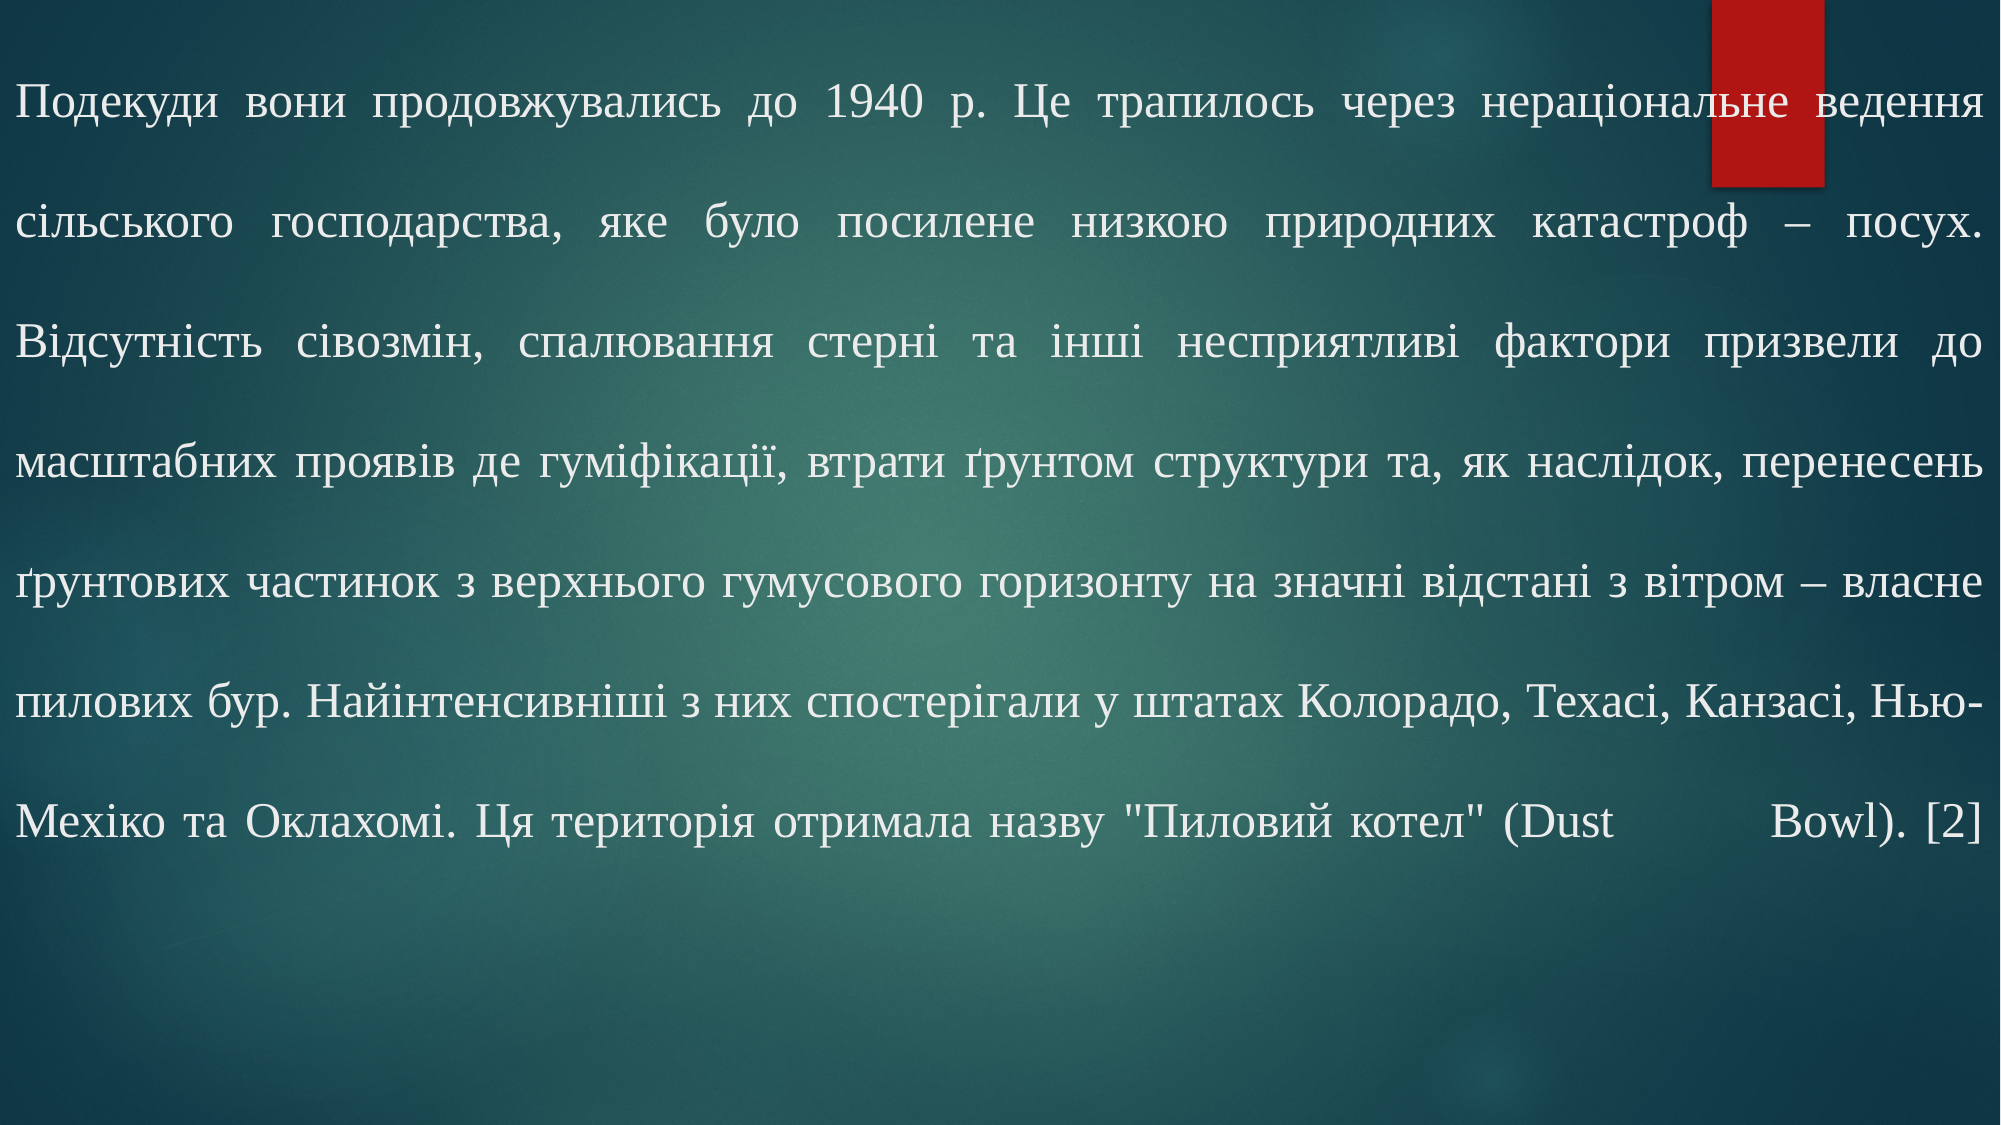

# Подекуди вони продовжувались до 1940 р. Це трапилось через нераціональне ведення сільського господарства, яке було посилене низкою природних катастроф – посух. Відсутність сівозмін, спалювання стерні та інші несприятливі фактори призвели до масштабних проявів де гуміфікації, втрати ґрунтом структури та, як наслідок, перенесень ґрунтових частинок з верхнього гумусового горизонту на значні відстані з вітром – власне пилових бур. Найінтенсивніші з них спостерігали у штатах Колорадо, Техасі, Канзасі, Нью-Мехіко та Оклахомі. Ця територія отримала назву "Пиловий котел" (Dust         Bowl). [2]